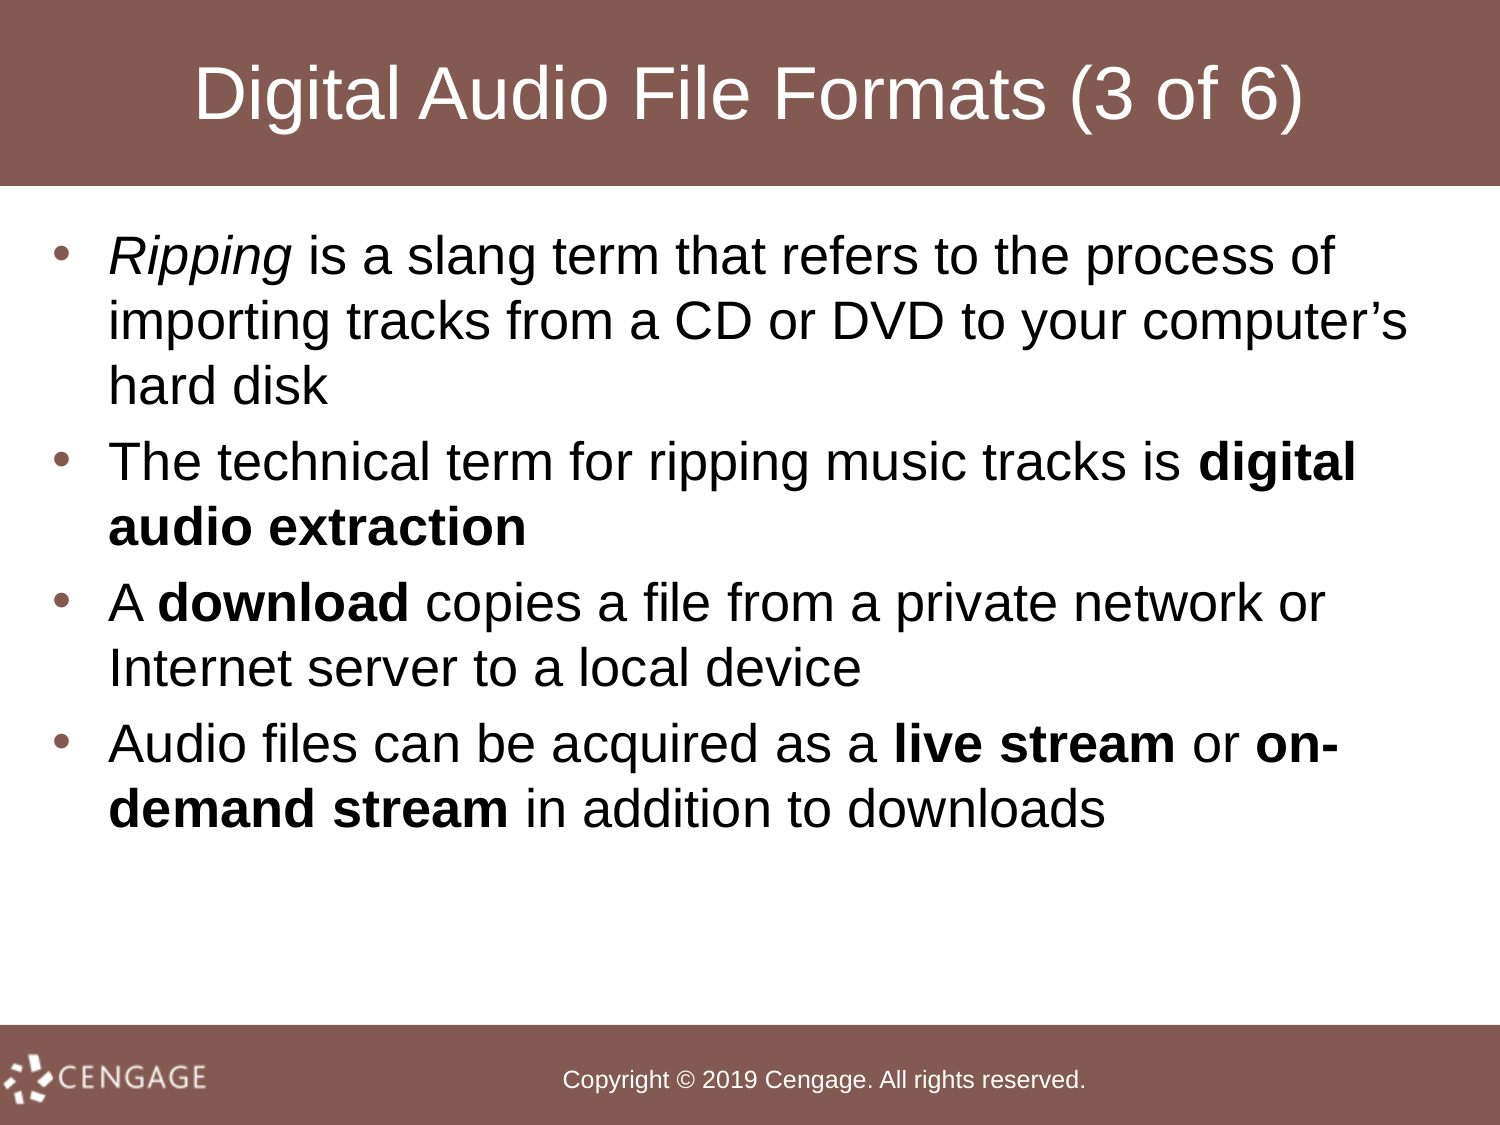

# Digital Audio File Formats (3 of 6)
Ripping is a slang term that refers to the process of importing tracks from a CD or DVD to your computer’s hard disk
The technical term for ripping music tracks is digital audio extraction
A download copies a file from a private network or Internet server to a local device
Audio files can be acquired as a live stream or on-demand stream in addition to downloads